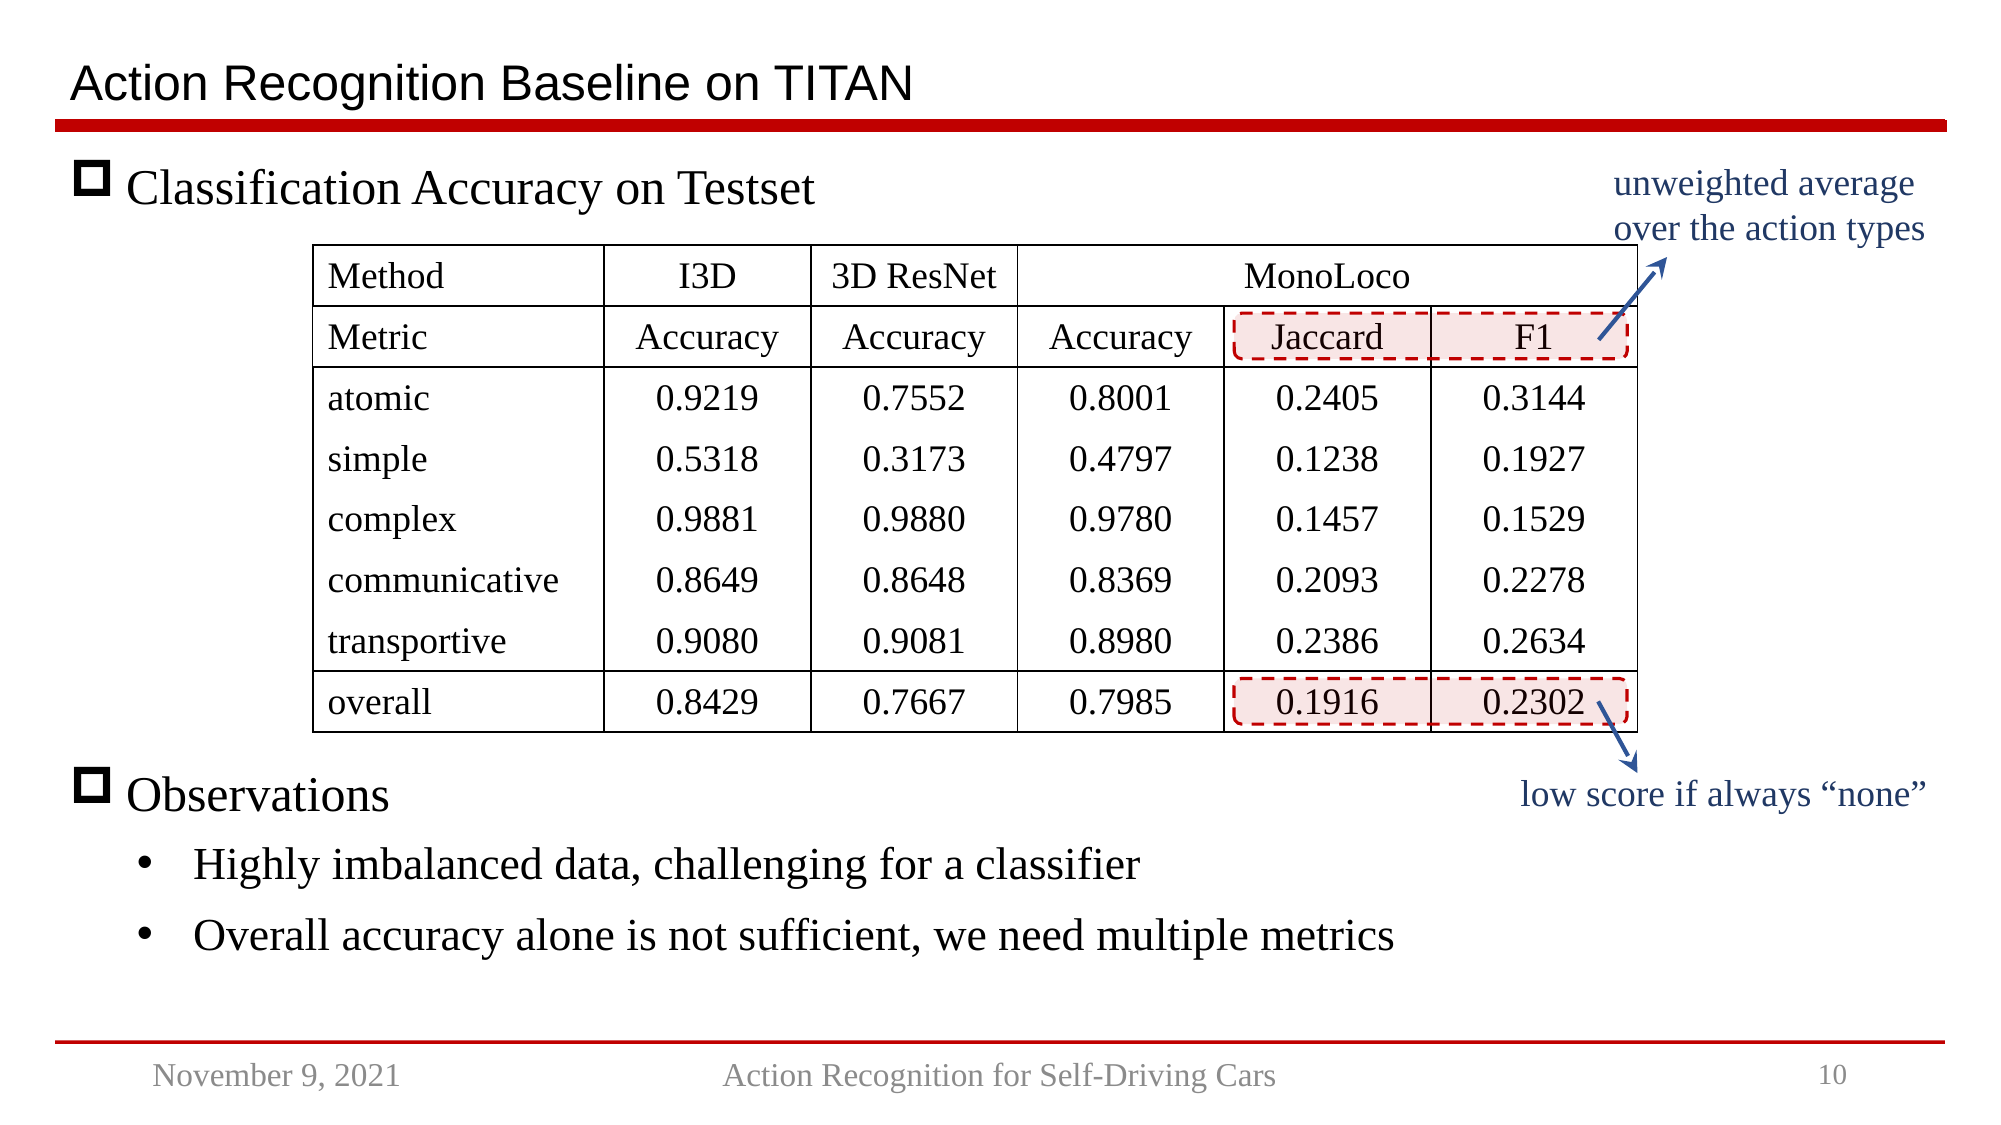

# Action Recognition Baseline on TITAN
Classification Accuracy on Testset
unweighted average over the action types
| Method | I3D | 3D ResNet | MonoLoco |  |  |
| --- | --- | --- | --- | --- | --- |
| Metric | Accuracy | Accuracy | Accuracy | Jaccard | F1 |
| atomic | 0.9219 | 0.7552 | 0.8001 | 0.2405 | 0.3144 |
| simple | 0.5318 | 0.3173 | 0.4797 | 0.1238 | 0.1927 |
| complex | 0.9881 | 0.9880 | 0.9780 | 0.1457 | 0.1529 |
| communicative | 0.8649 | 0.8648 | 0.8369 | 0.2093 | 0.2278 |
| transportive | 0.9080 | 0.9081 | 0.8980 | 0.2386 | 0.2634 |
| overall | 0.8429 | 0.7667 | 0.7985 | 0.1916 | 0.2302 |

Observations
low score if always “none”
Highly imbalanced data, challenging for a classifier
Overall accuracy alone is not sufficient, we need multiple metrics
November 9, 2021
Action Recognition for Self-Driving Cars
10